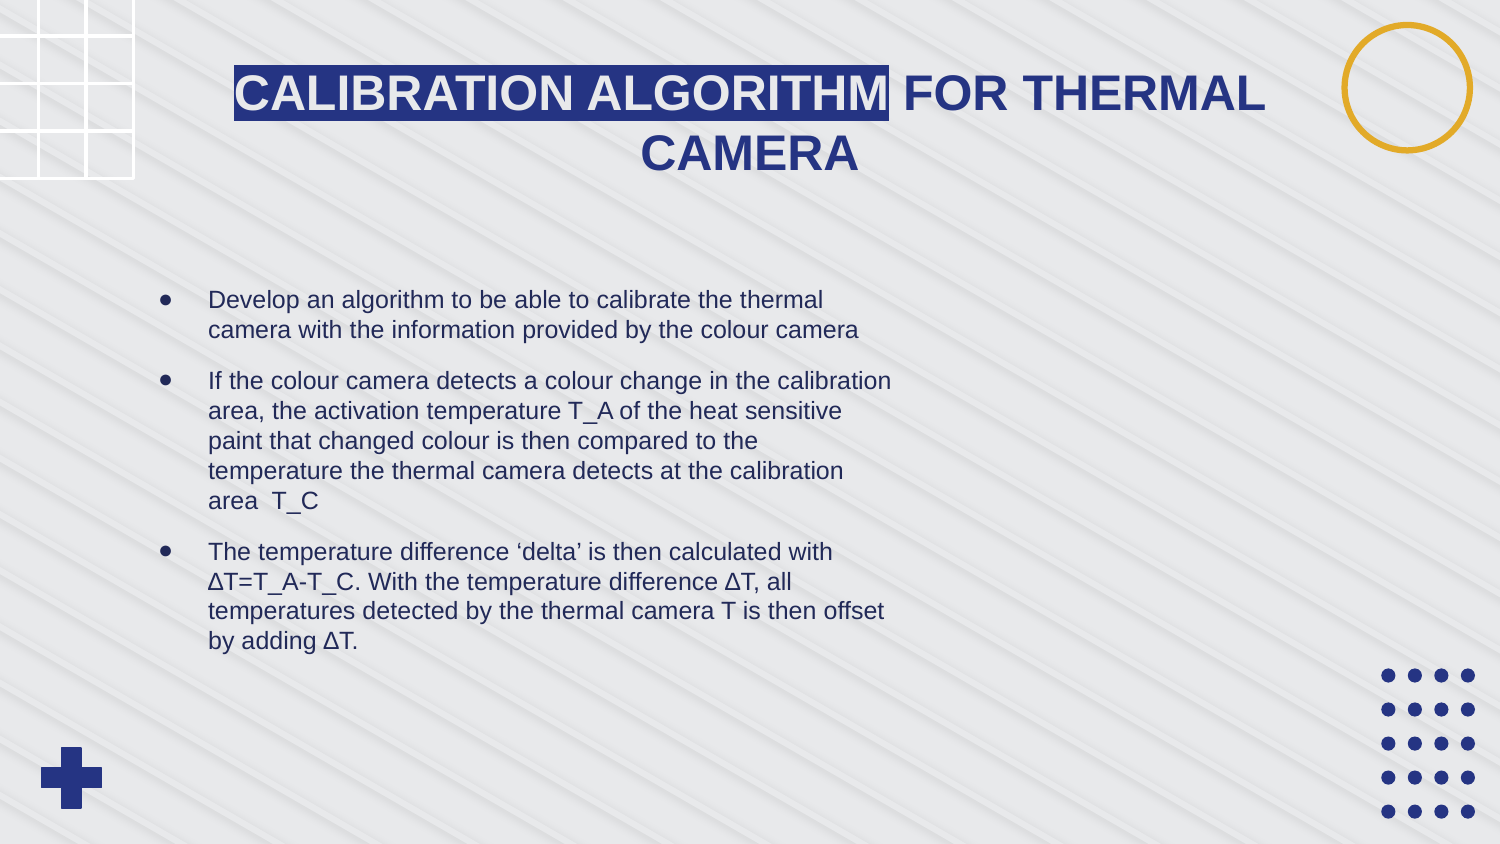

# CALIBRATION ALGORITHM FOR THERMAL CAMERA
Develop an algorithm to be able to calibrate the thermal camera with the information provided by the colour camera
If the colour camera detects a colour change in the calibration area, the activation temperature T_A of the heat sensitive paint that changed colour is then compared to the temperature the thermal camera detects at the calibration area  T_C
The temperature difference ‘delta’ is then calculated with  ∆T=T_A-T_C. With the temperature difference ∆T, all temperatures detected by the thermal camera T is then offset by adding ∆T.